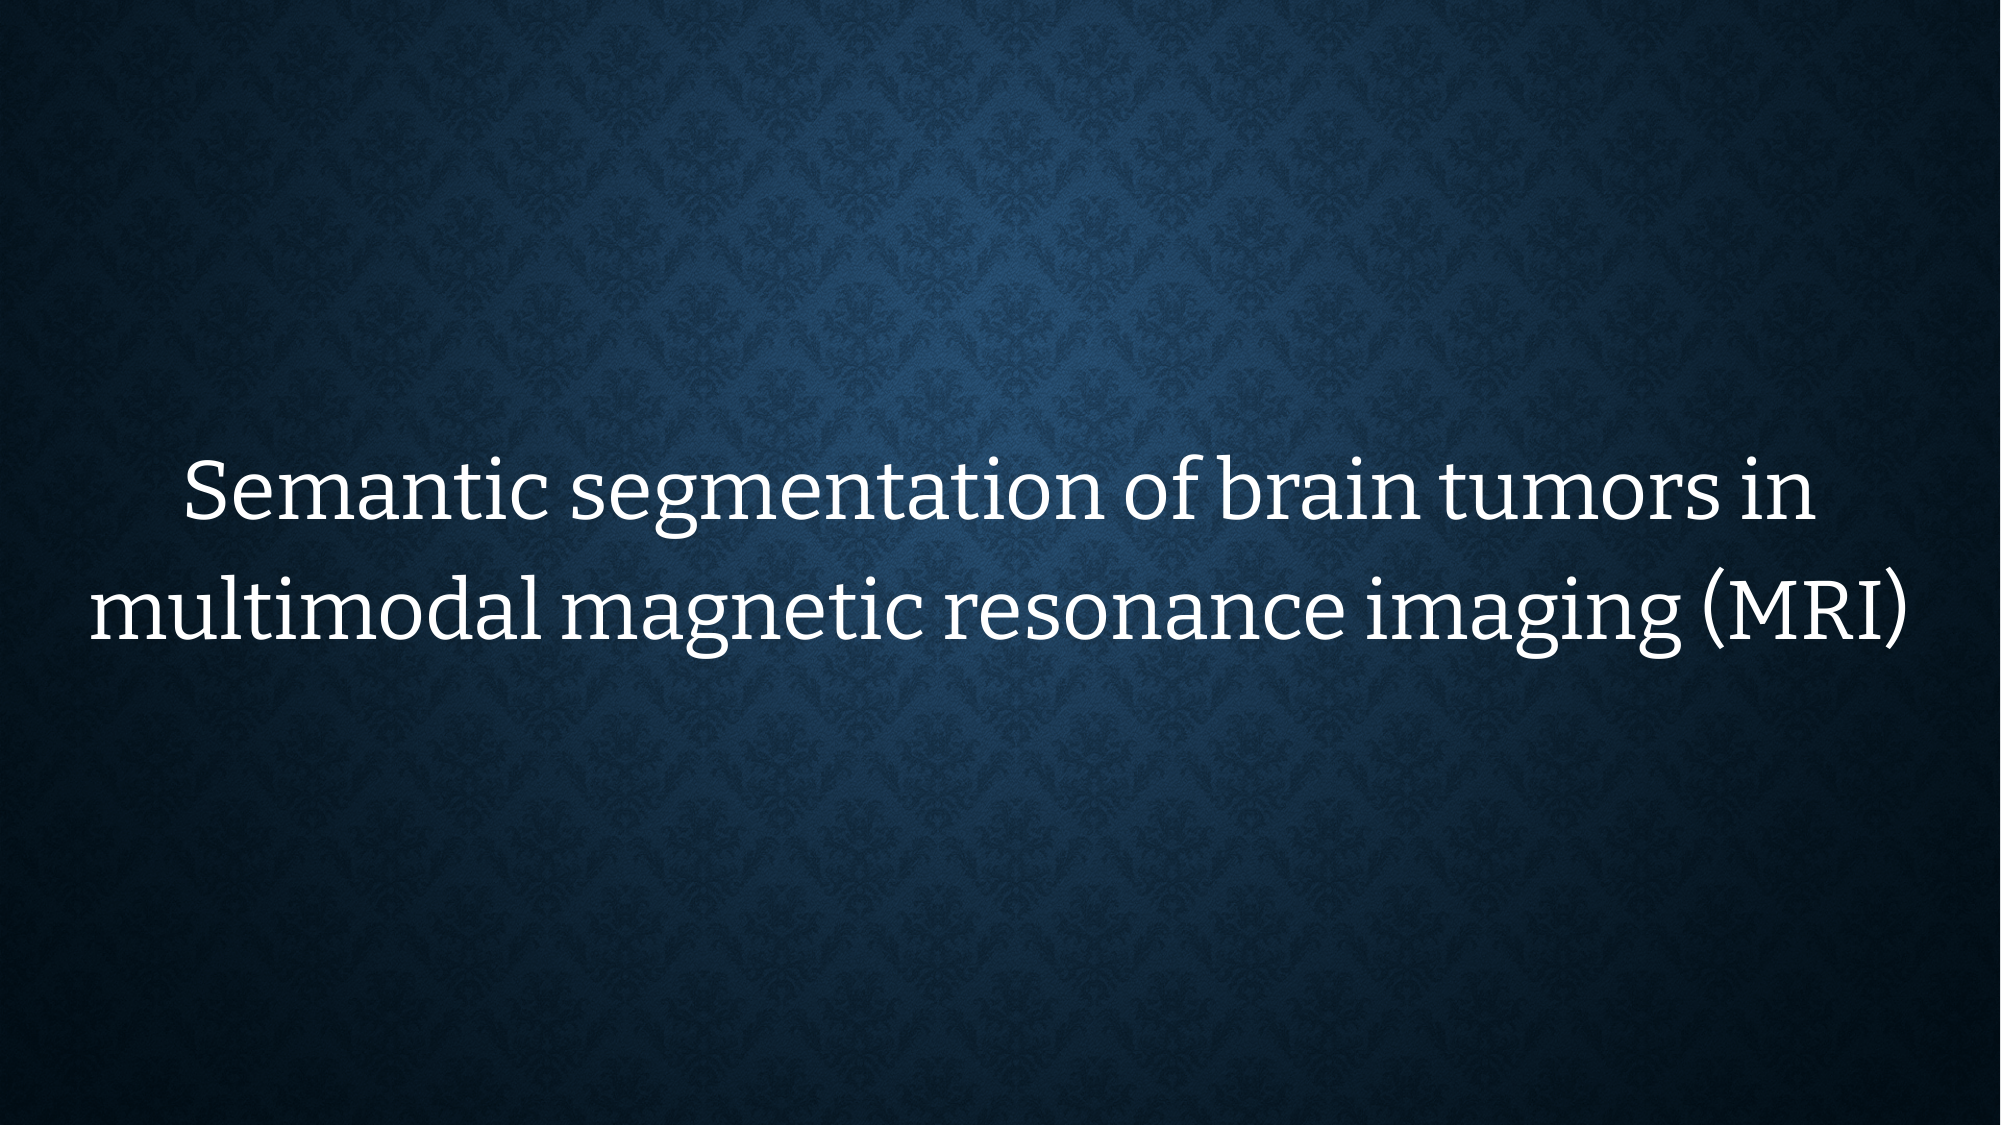

#
Semantic segmentation of brain tumors in multimodal magnetic resonance imaging (MRI)